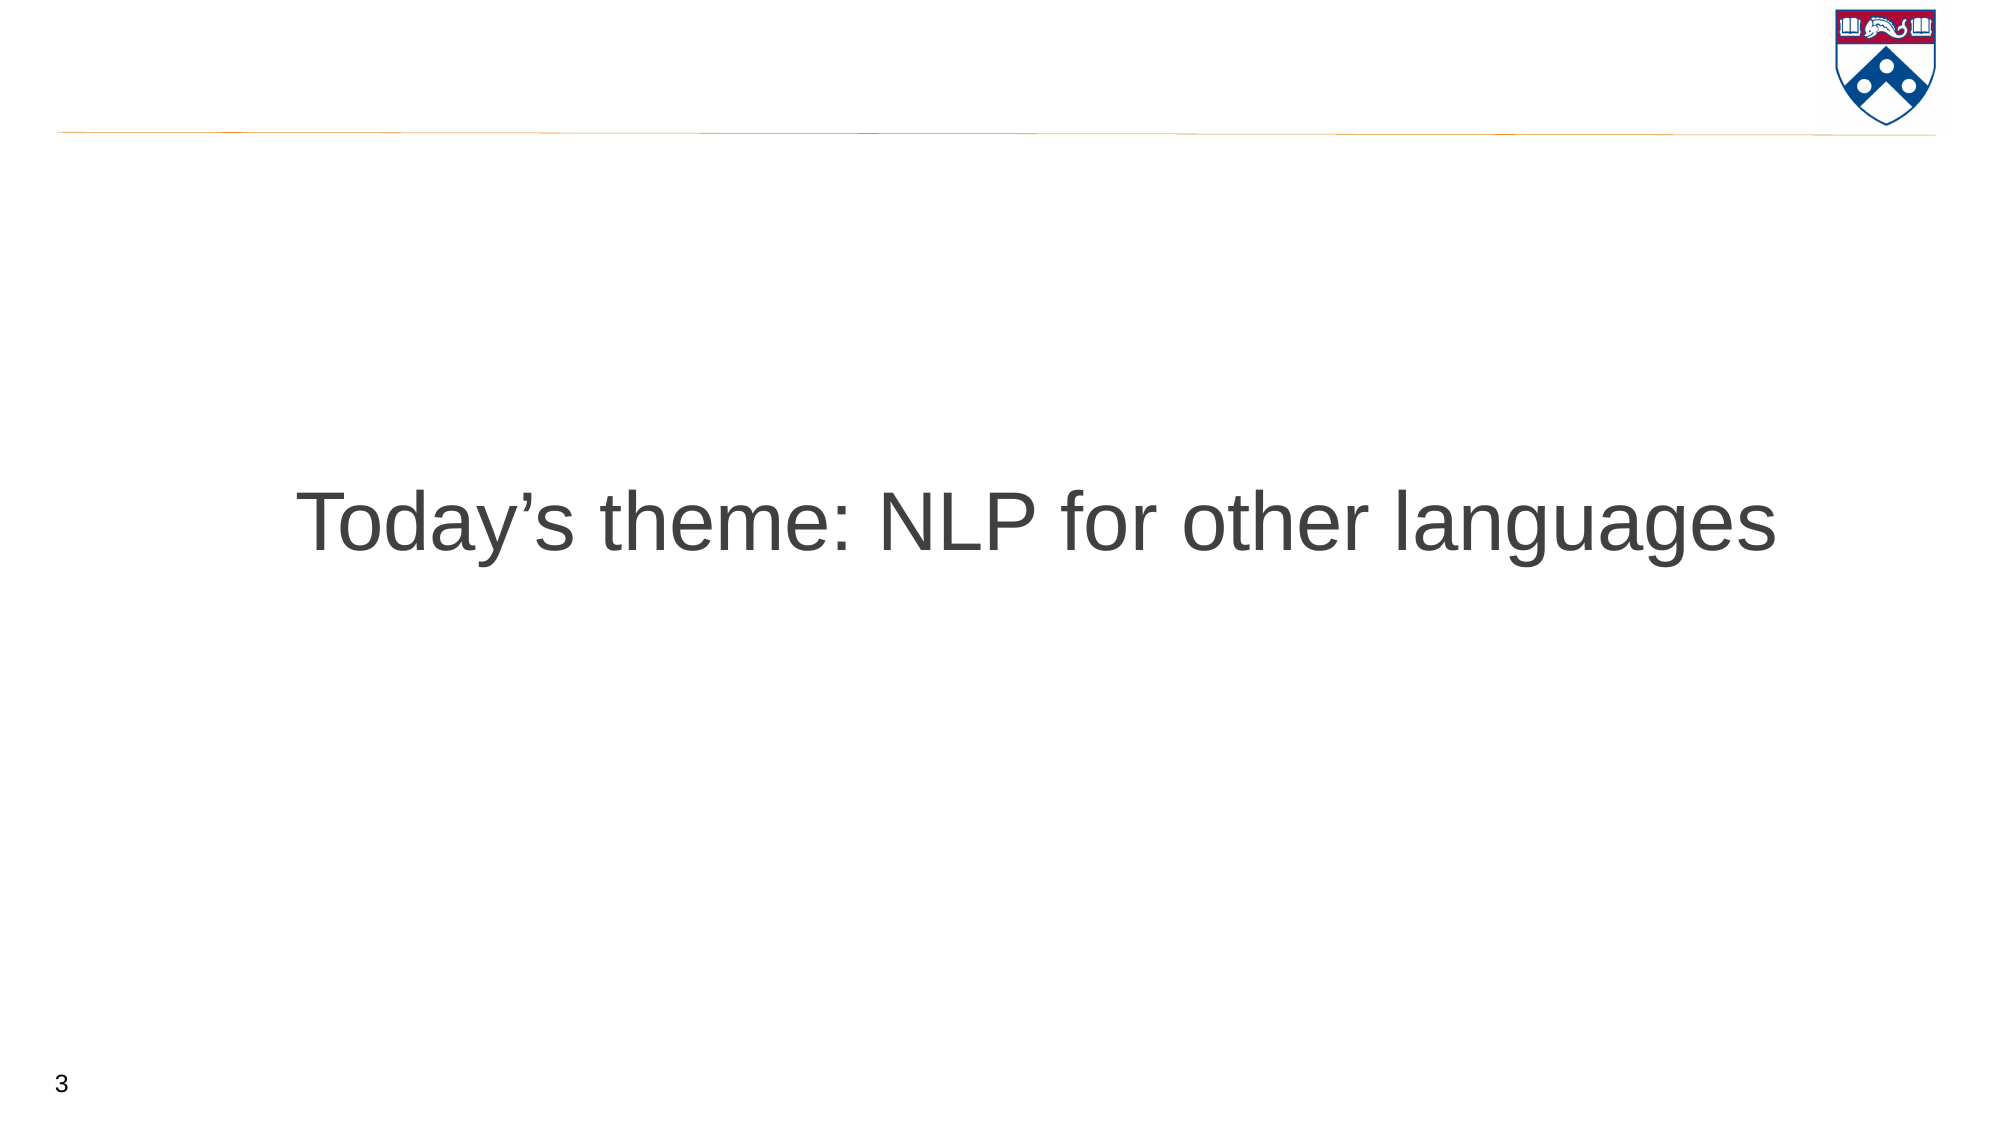

# Today’s theme: NLP for other languages
3